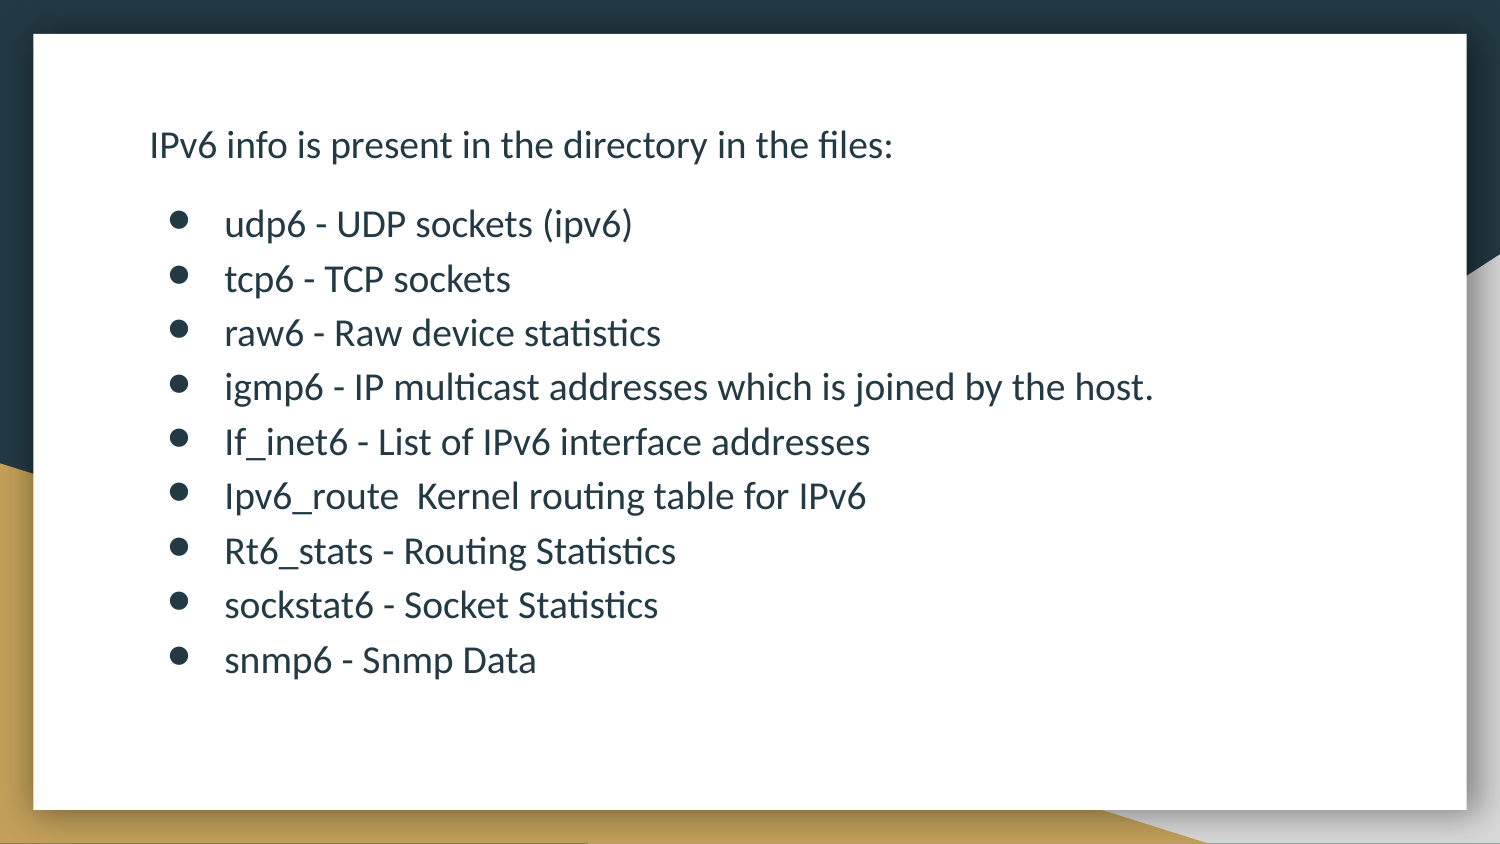

IPv6 info is present in the directory in the files:
udp6 - UDP sockets (ipv6)
tcp6 - TCP sockets
raw6 - Raw device statistics
igmp6 - IP multicast addresses which is joined by the host.
If_inet6 - List of IPv6 interface addresses
Ipv6_route  Kernel routing table for IPv6
Rt6_stats - Routing Statistics
sockstat6 - Socket Statistics
snmp6 - Snmp Data